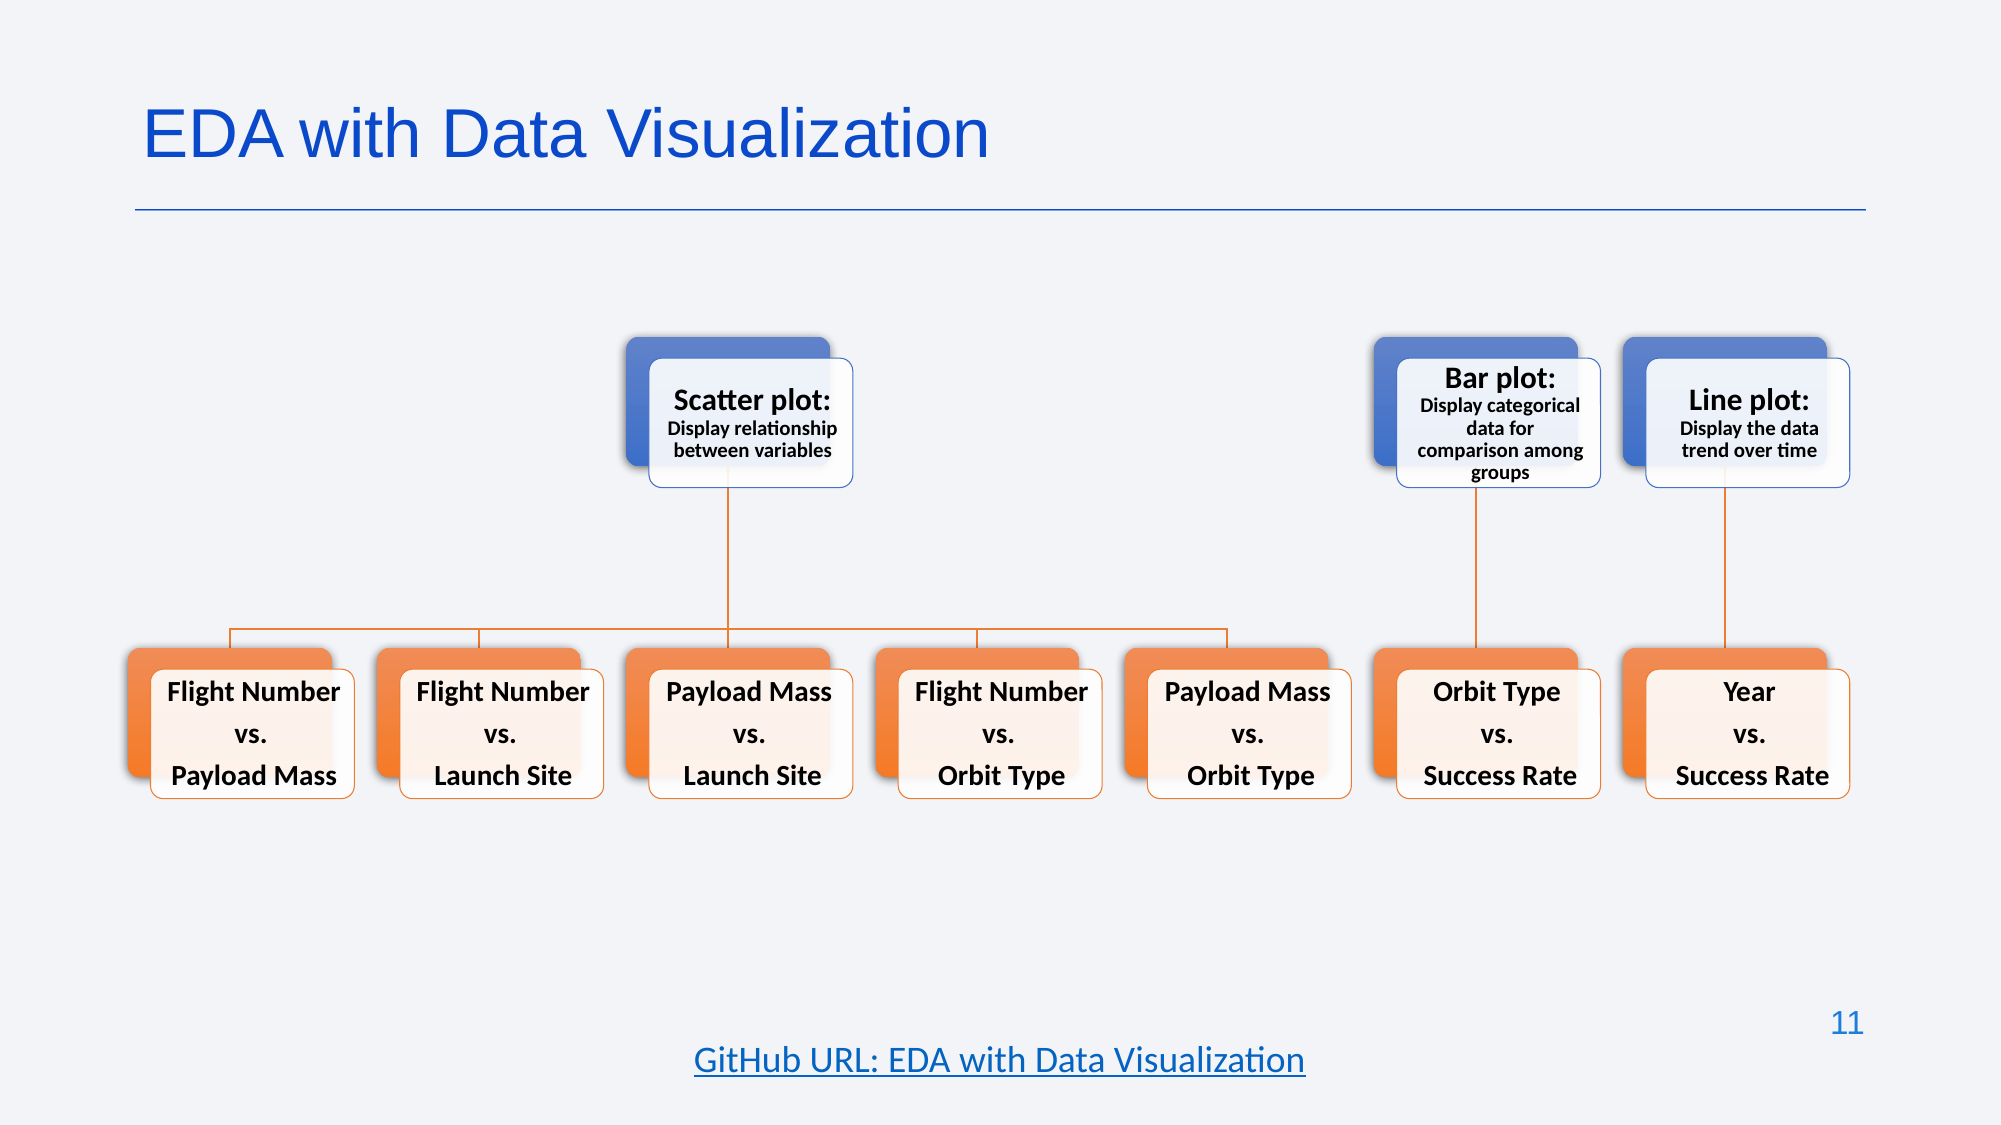

EDA with Data Visualization
Scatter plot:
Display relationship between variables
Flight Number
vs.
Payload Mass
Flight Number
vs.
Launch Site
Payload Mass
vs.
Launch Site
Flight Number
vs.
Orbit Type
Payload Mass
vs.
Orbit Type
Bar plot:
Display categorical data for comparison among groups
Orbit Type
vs.
Success Rate
Line plot:
Display the data trend over time
Year
vs.
 Success Rate
11
GitHub URL: EDA with Data Visualization